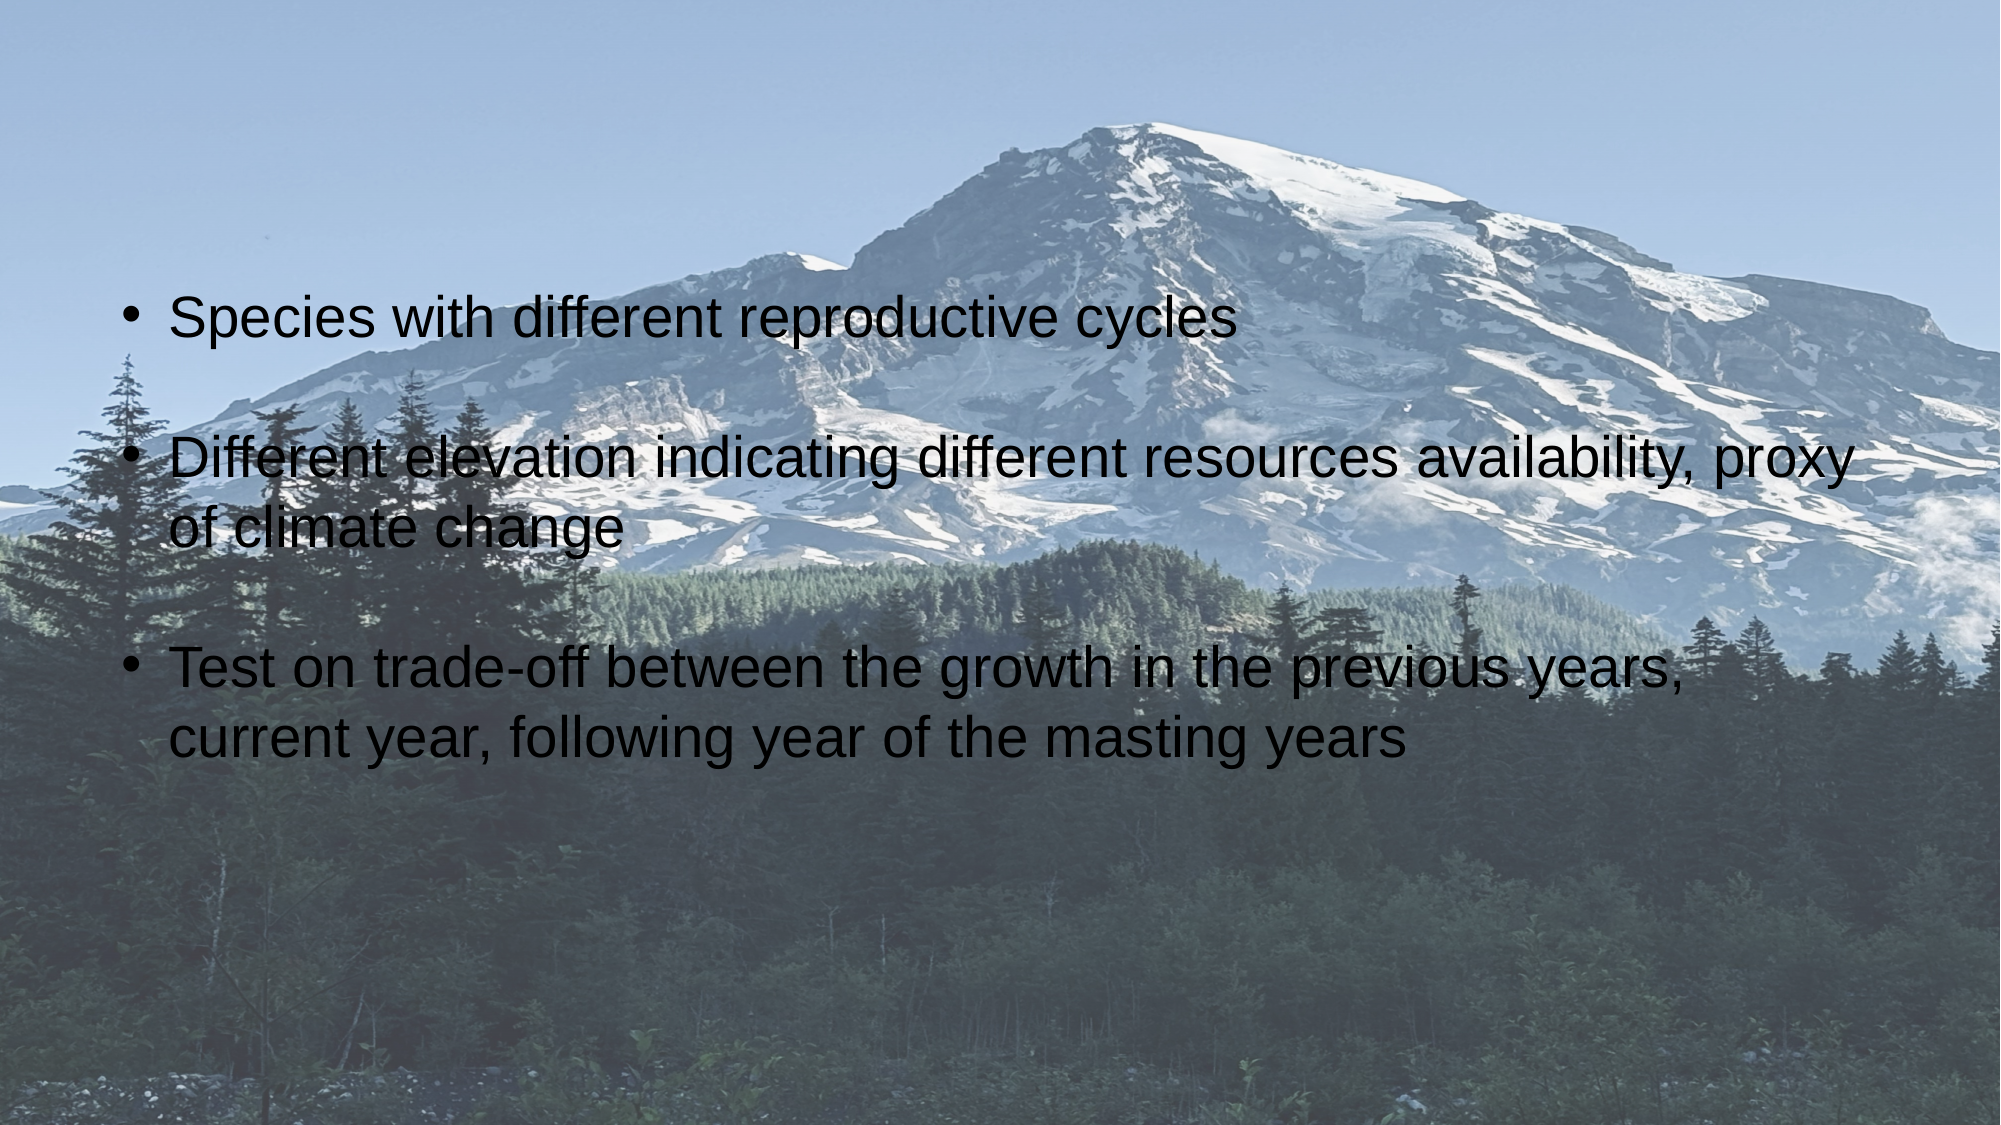

#
Species with different reproductive cycles

Different elevation indicating different resources availability, proxy of climate change

Test on trade-off between the growth in the previous years, current year, following year of the masting years